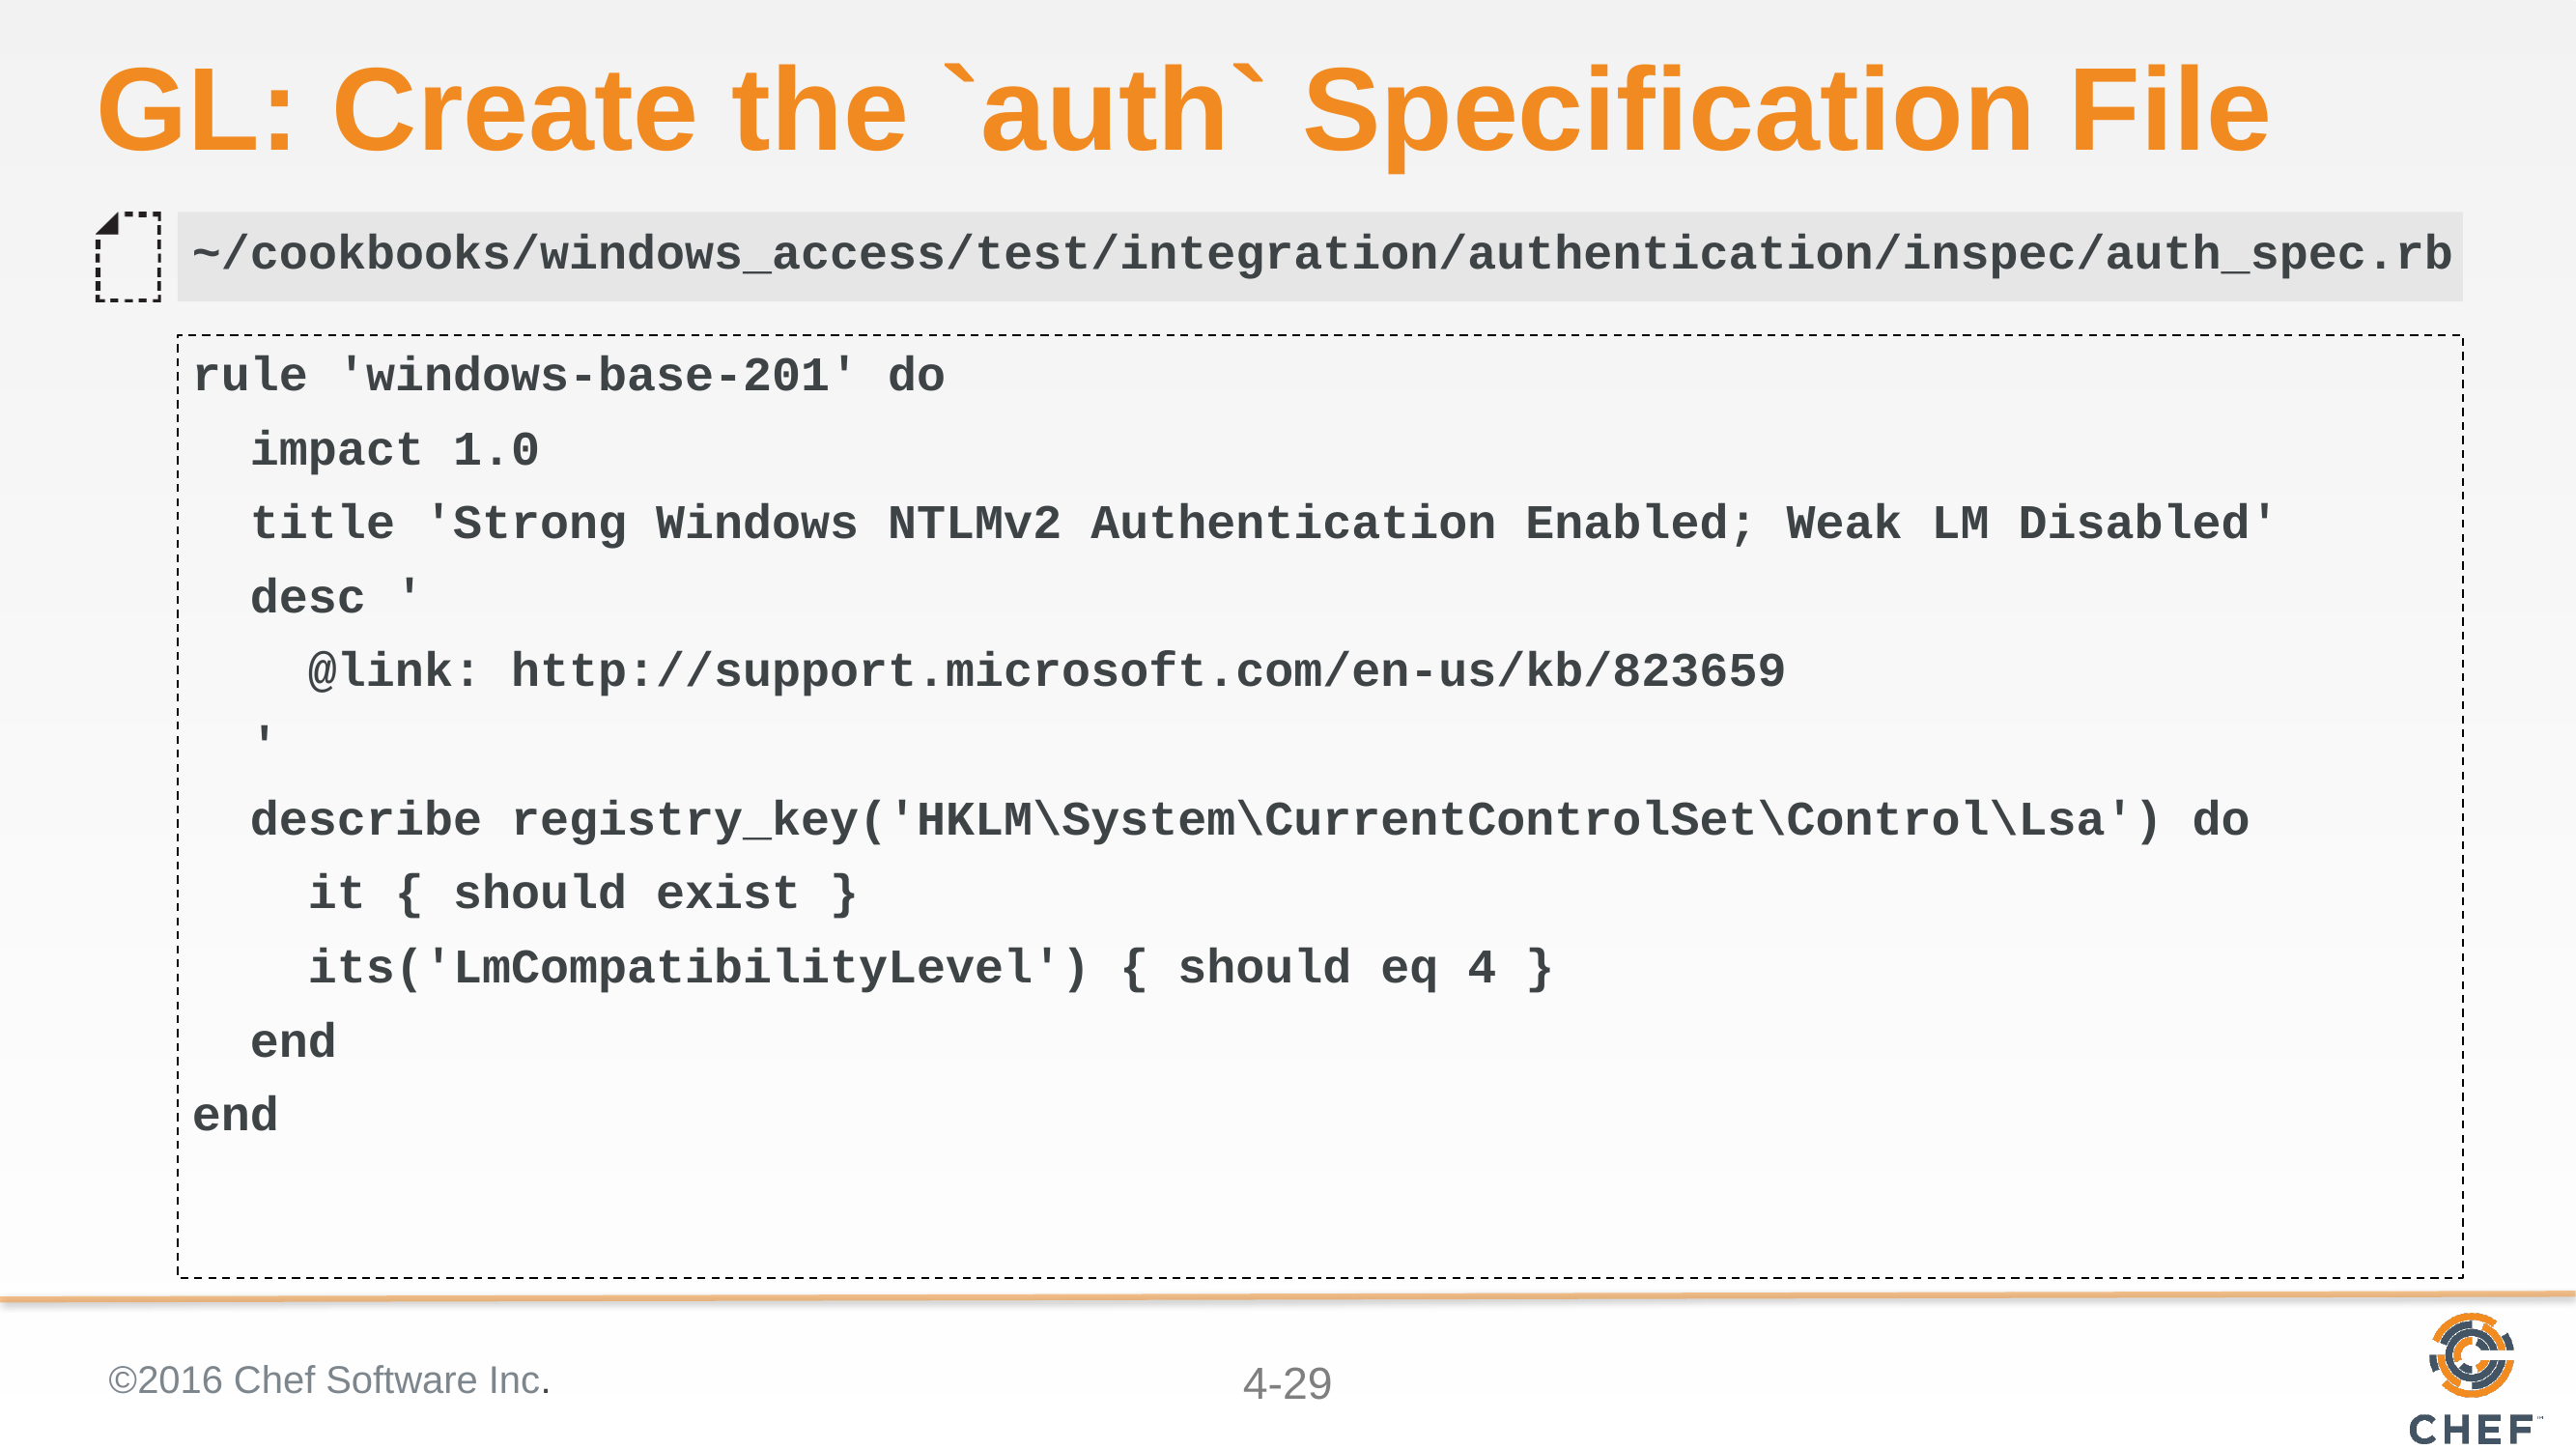

# GL: Create the `auth` Specification File
~/cookbooks/windows_access/test/integration/authentication/inspec/auth_spec.rb
rule 'windows-base-201' do
  impact 1.0
  title 'Strong Windows NTLMv2 Authentication Enabled; Weak LM Disabled'
  desc '
    @link: http://support.microsoft.com/en-us/kb/823659
  '
  describe registry_key('HKLM\System\CurrentControlSet\Control\Lsa') do
    it { should exist }
    its('LmCompatibilityLevel') { should eq 4 }
  end
end